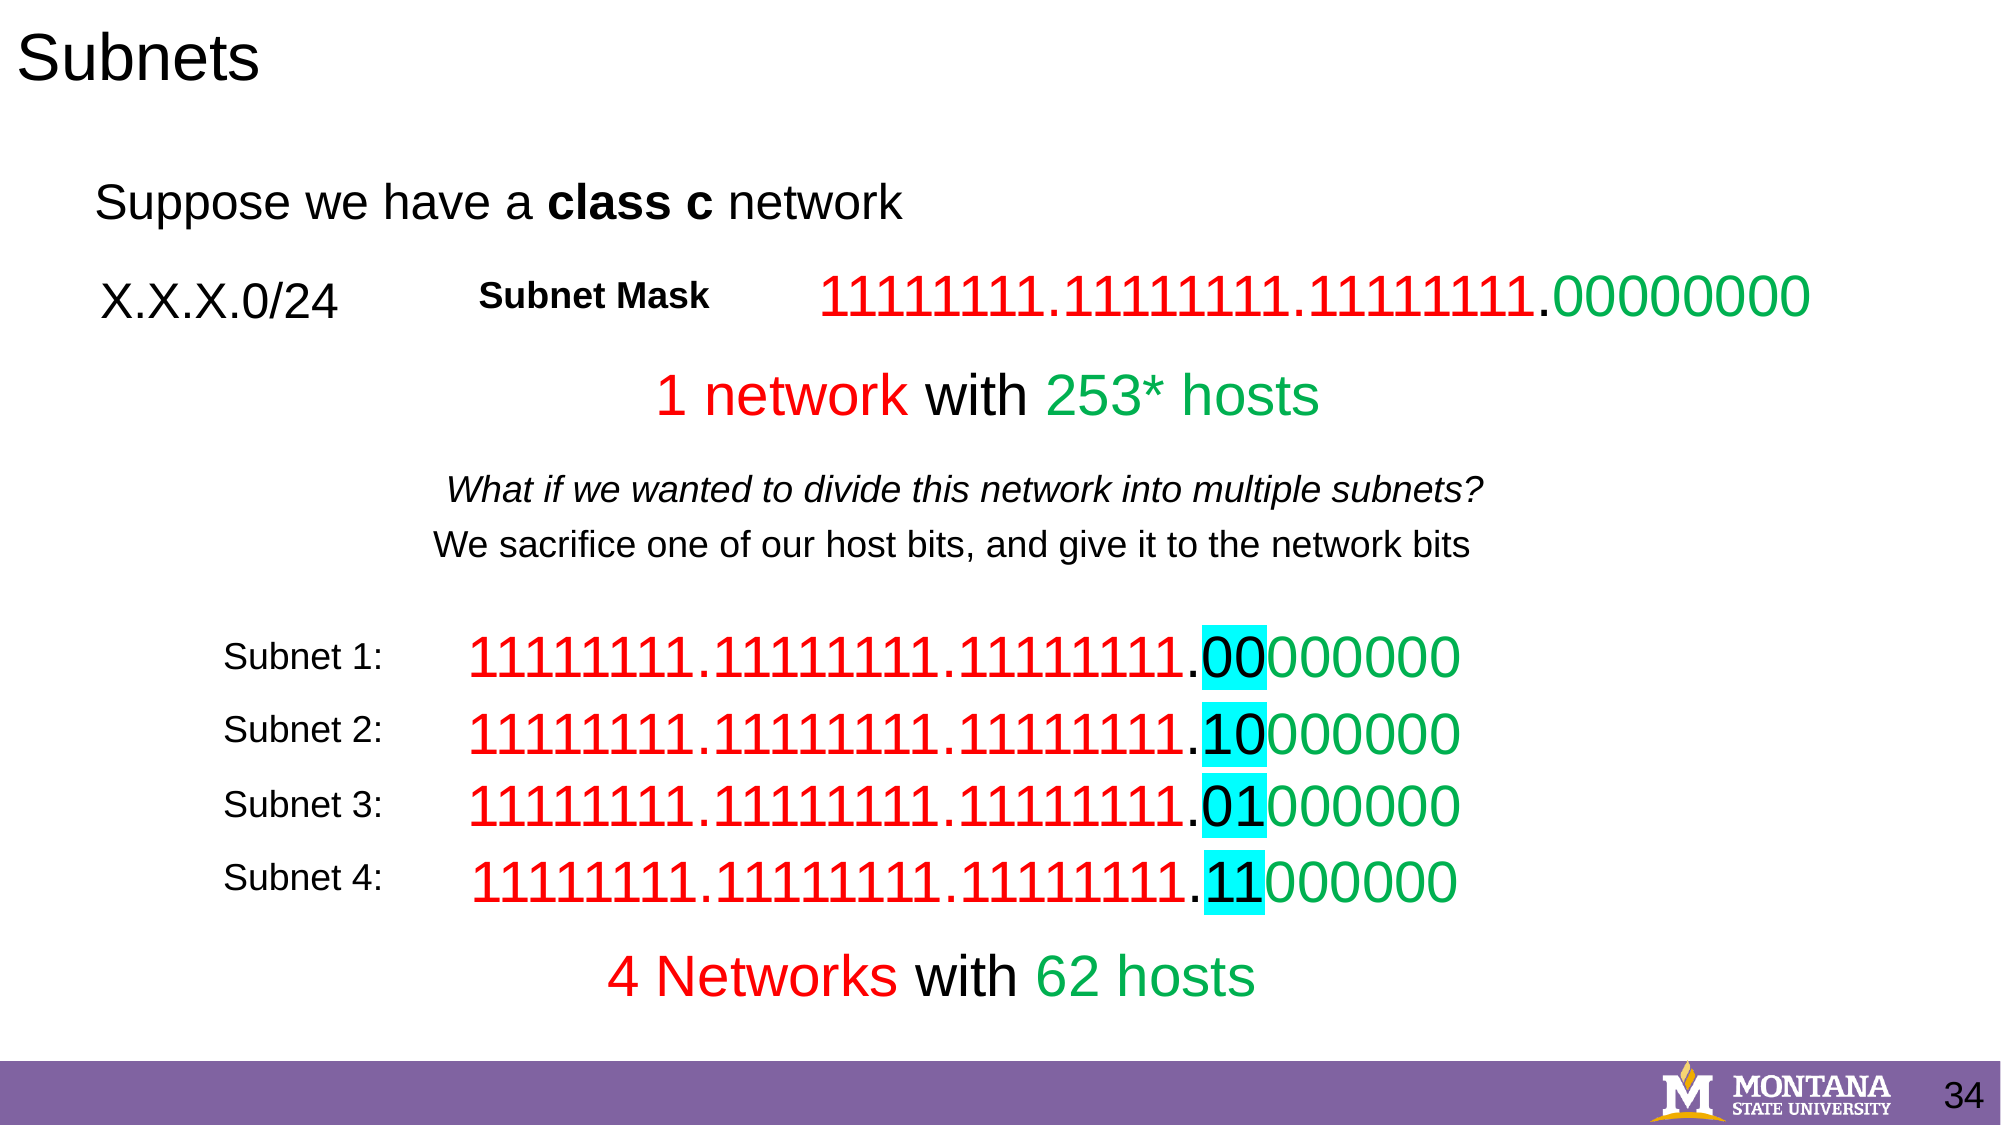

Subnets
Suppose we have a class c network
11111111.11111111.11111111.00000000
X.X.X.0/24
Subnet Mask
1 network with 253* hosts
What if we wanted to divide this network into multiple subnets?
We sacrifice one of our host bits, and give it to the network bits
11111111.11111111.11111111.00000000
Subnet 1:
11111111.11111111.11111111.10000000
Subnet 2:
11111111.11111111.11111111.01000000
Subnet 3:
11111111.11111111.11111111.11000000
Subnet 4:
4 Networks with 62 hosts
34